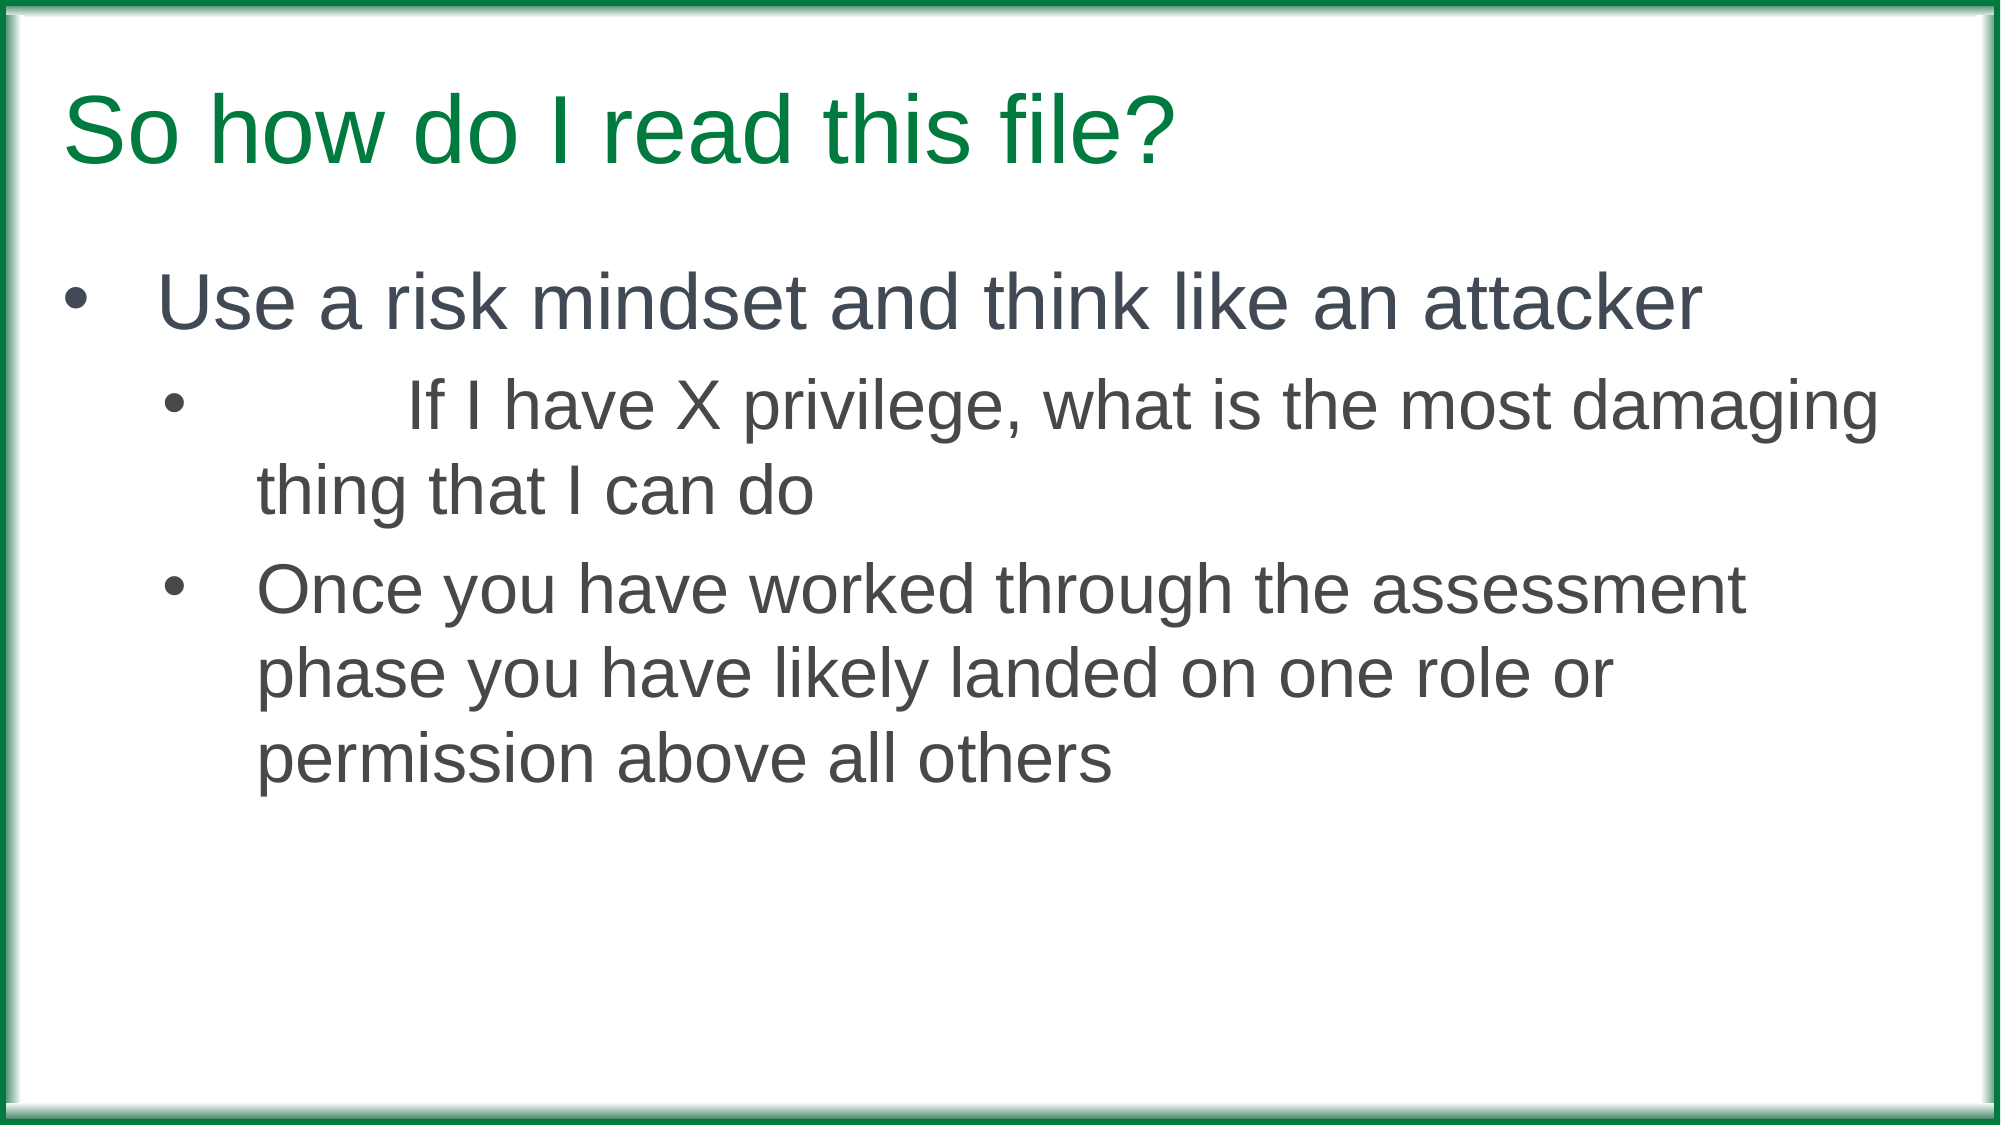

# So how do I read this file?
Use a risk mindset and think like an attacker
	If I have X privilege, what is the most damaging thing that I can do
Once you have worked through the assessment phase you have likely landed on one role or permission above all others